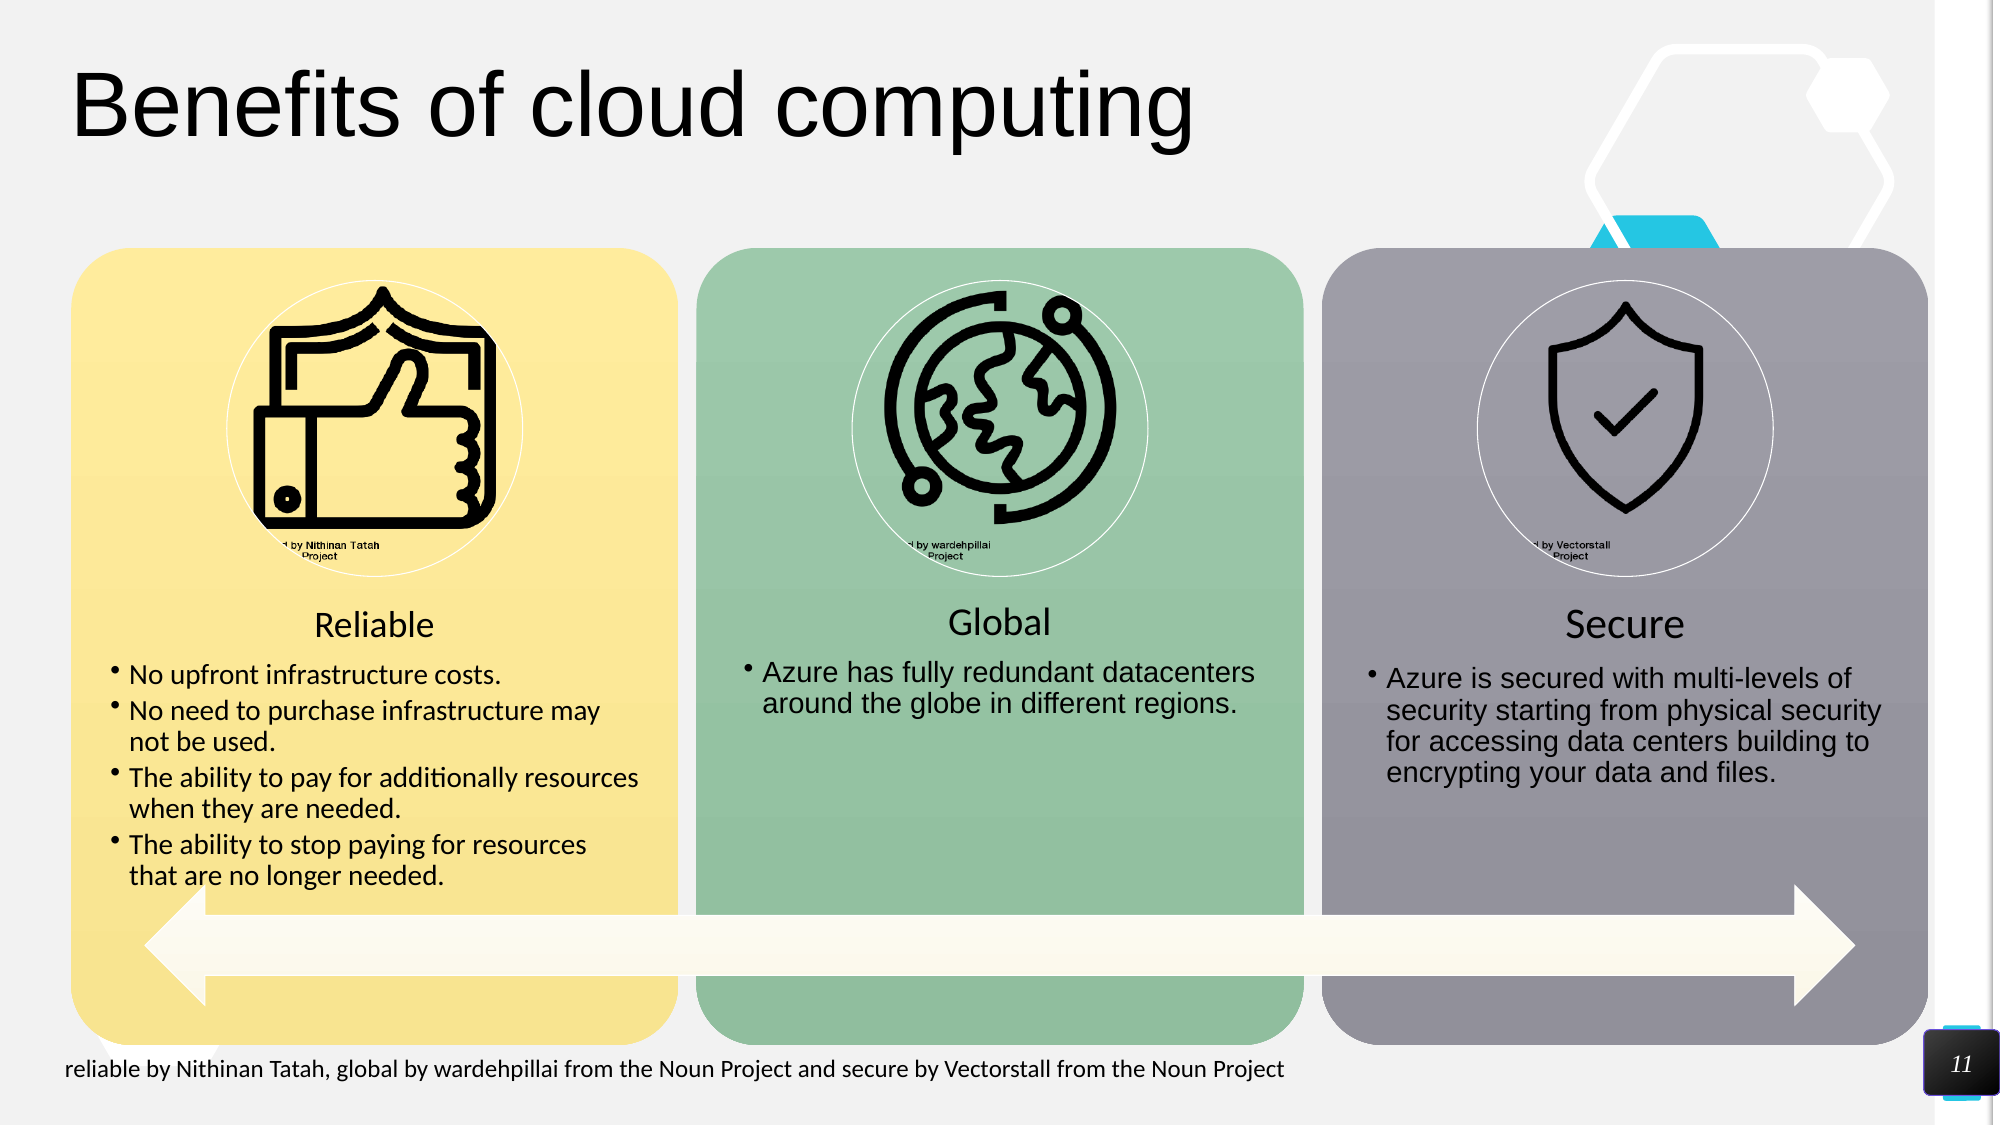

# Benefits of cloud computing
Reliable
No upfront infrastructure costs.
No need to purchase infrastructure may not be used.
The ability to pay for additionally resources when they are needed.
The ability to stop paying for resources that are no longer needed.
Global
Azure has fully redundant datacenters around the globe in different regions.
Secure
Azure is secured with multi-levels of security starting from physical security for accessing data centers building to encrypting your data and files.
11
reliable by Nithinan Tatah, global by wardehpillai from the Noun Project and secure by Vectorstall from the Noun Project